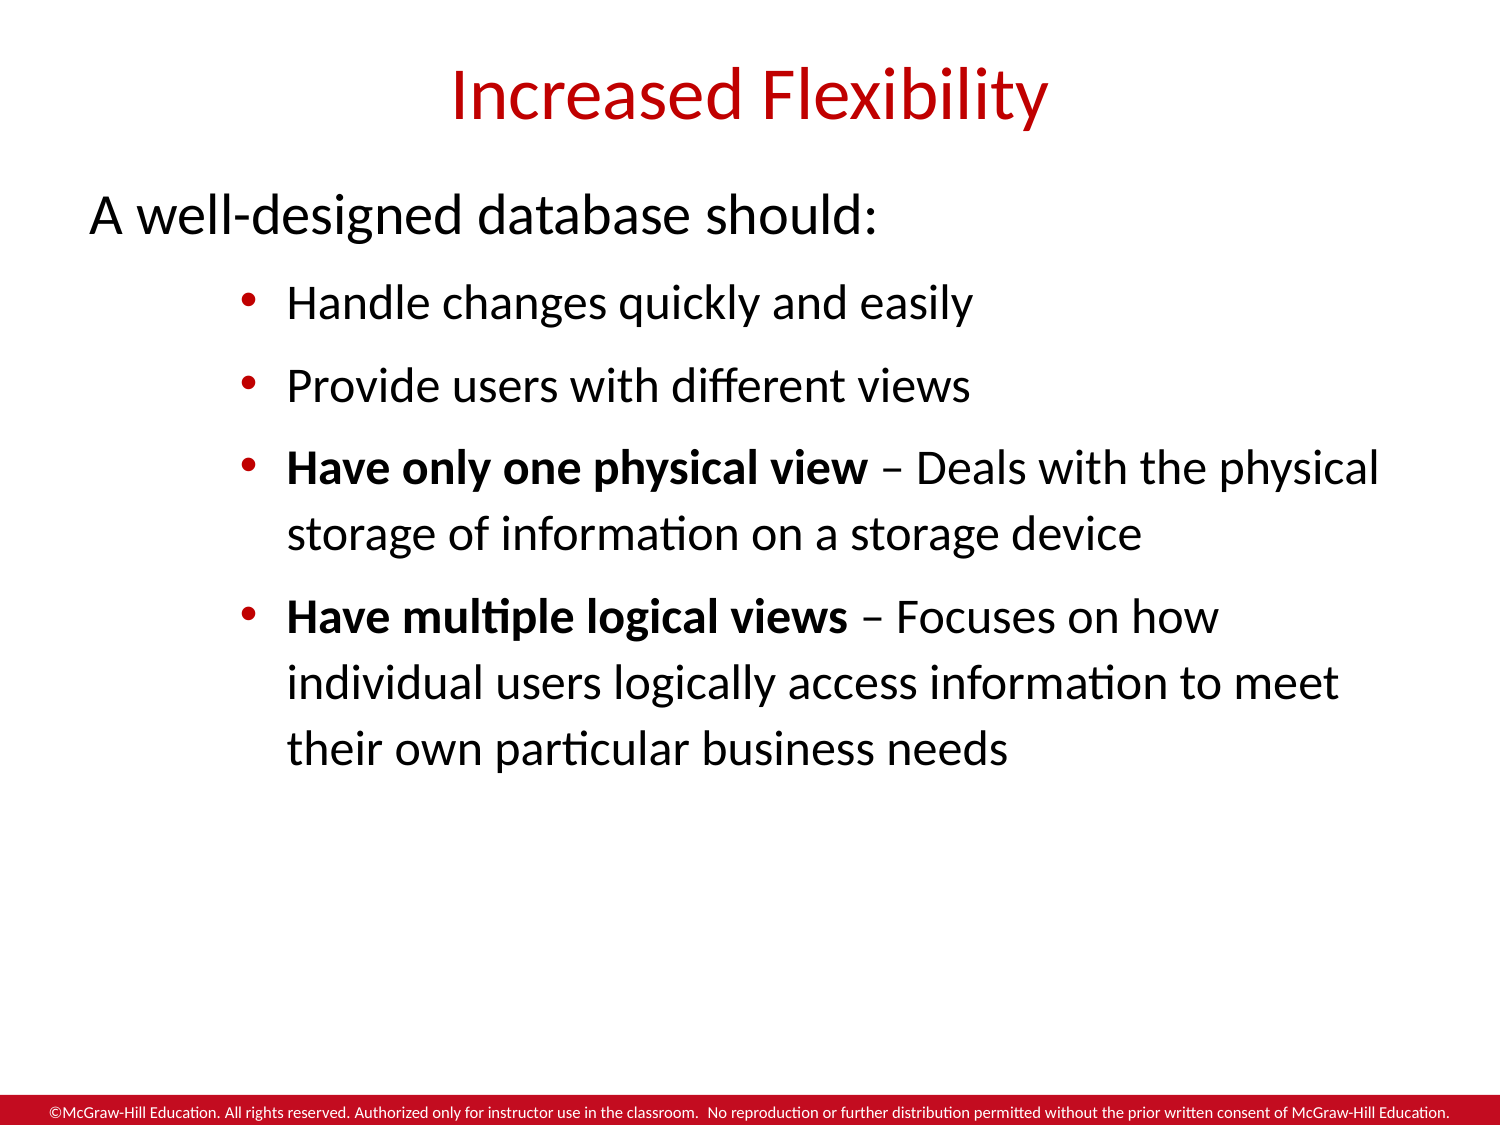

# Increased Flexibility
A well-designed database should:
Handle changes quickly and easily
Provide users with different views
Have only one physical view – Deals with the physical storage of information on a storage device
Have multiple logical views – Focuses on how individual users logically access information to meet their own particular business needs